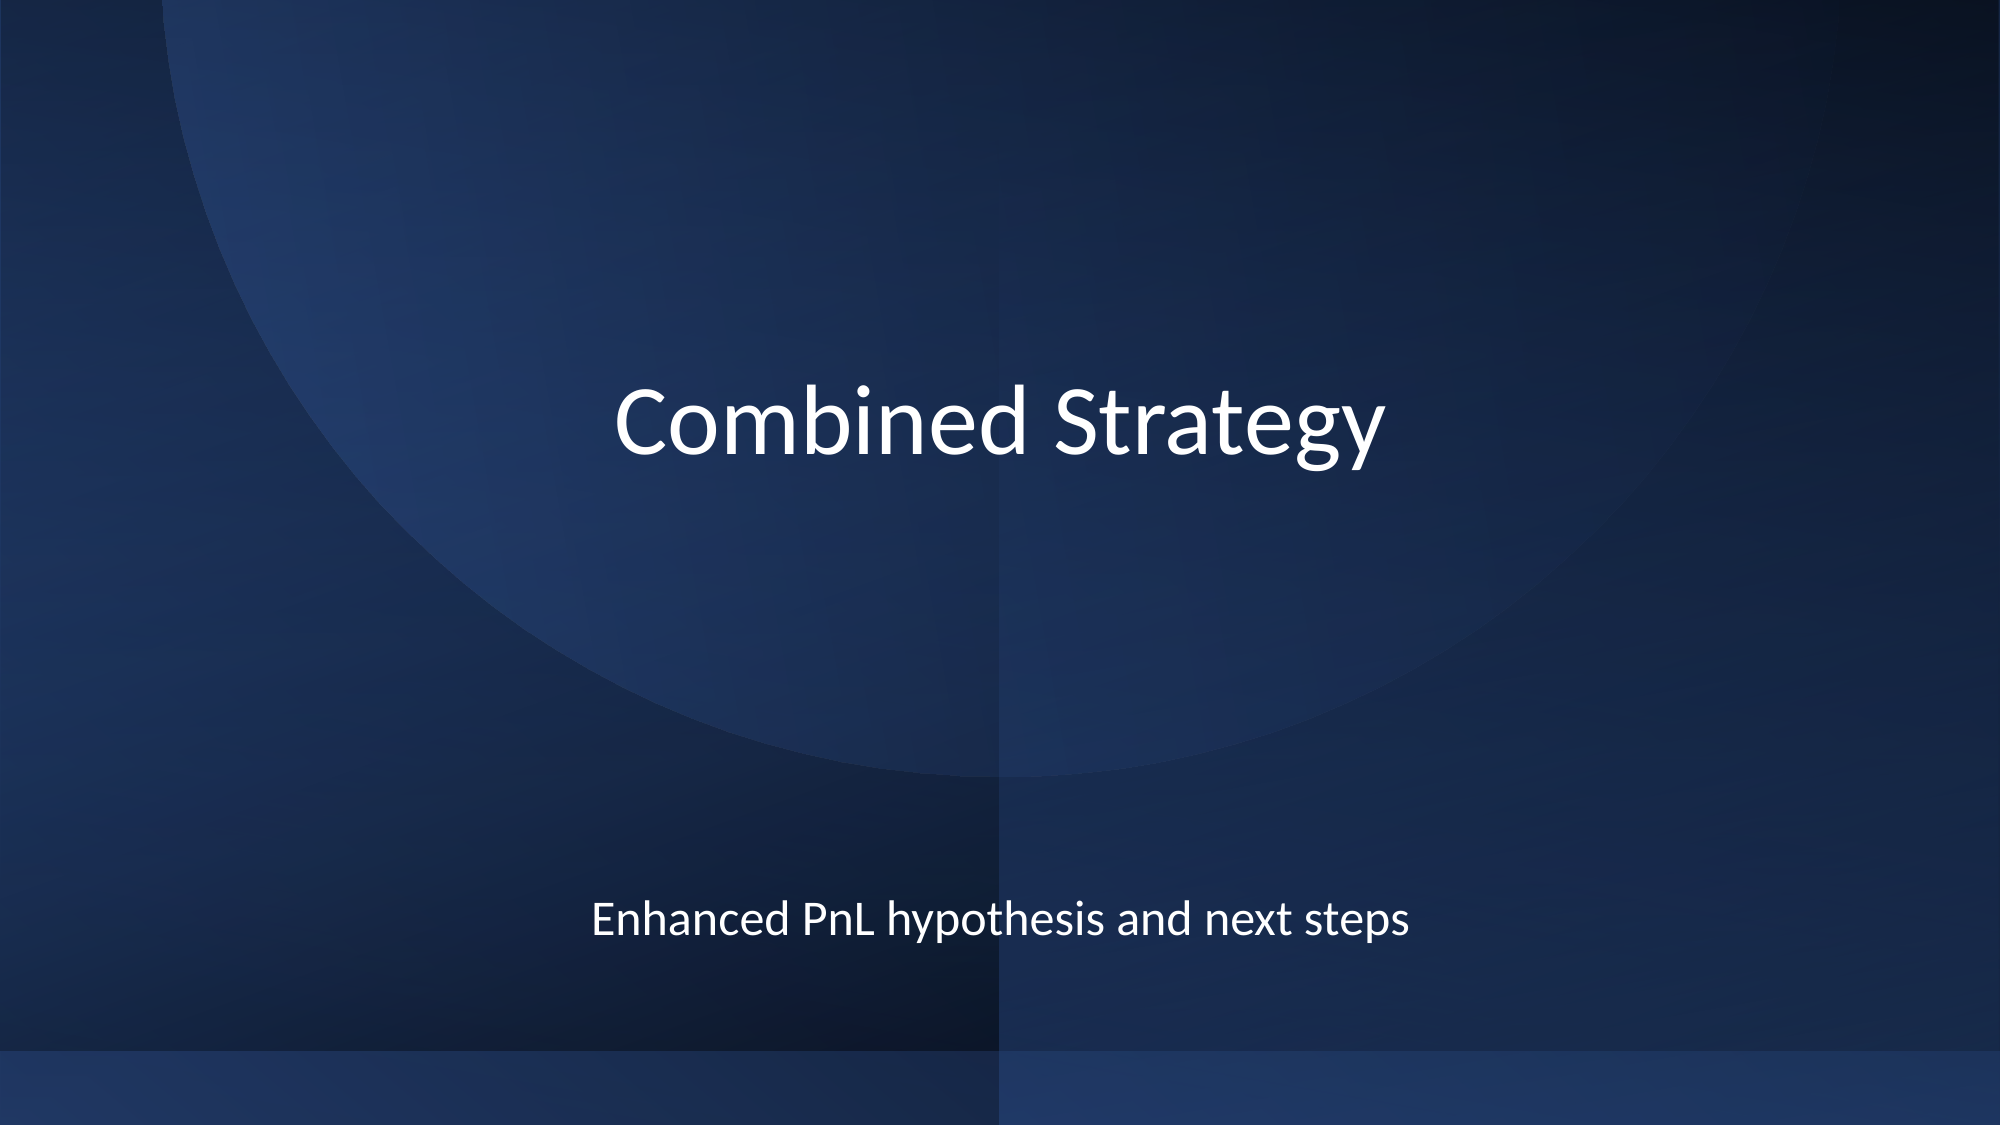

# Combined Strategy
Enhanced PnL hypothesis and next steps